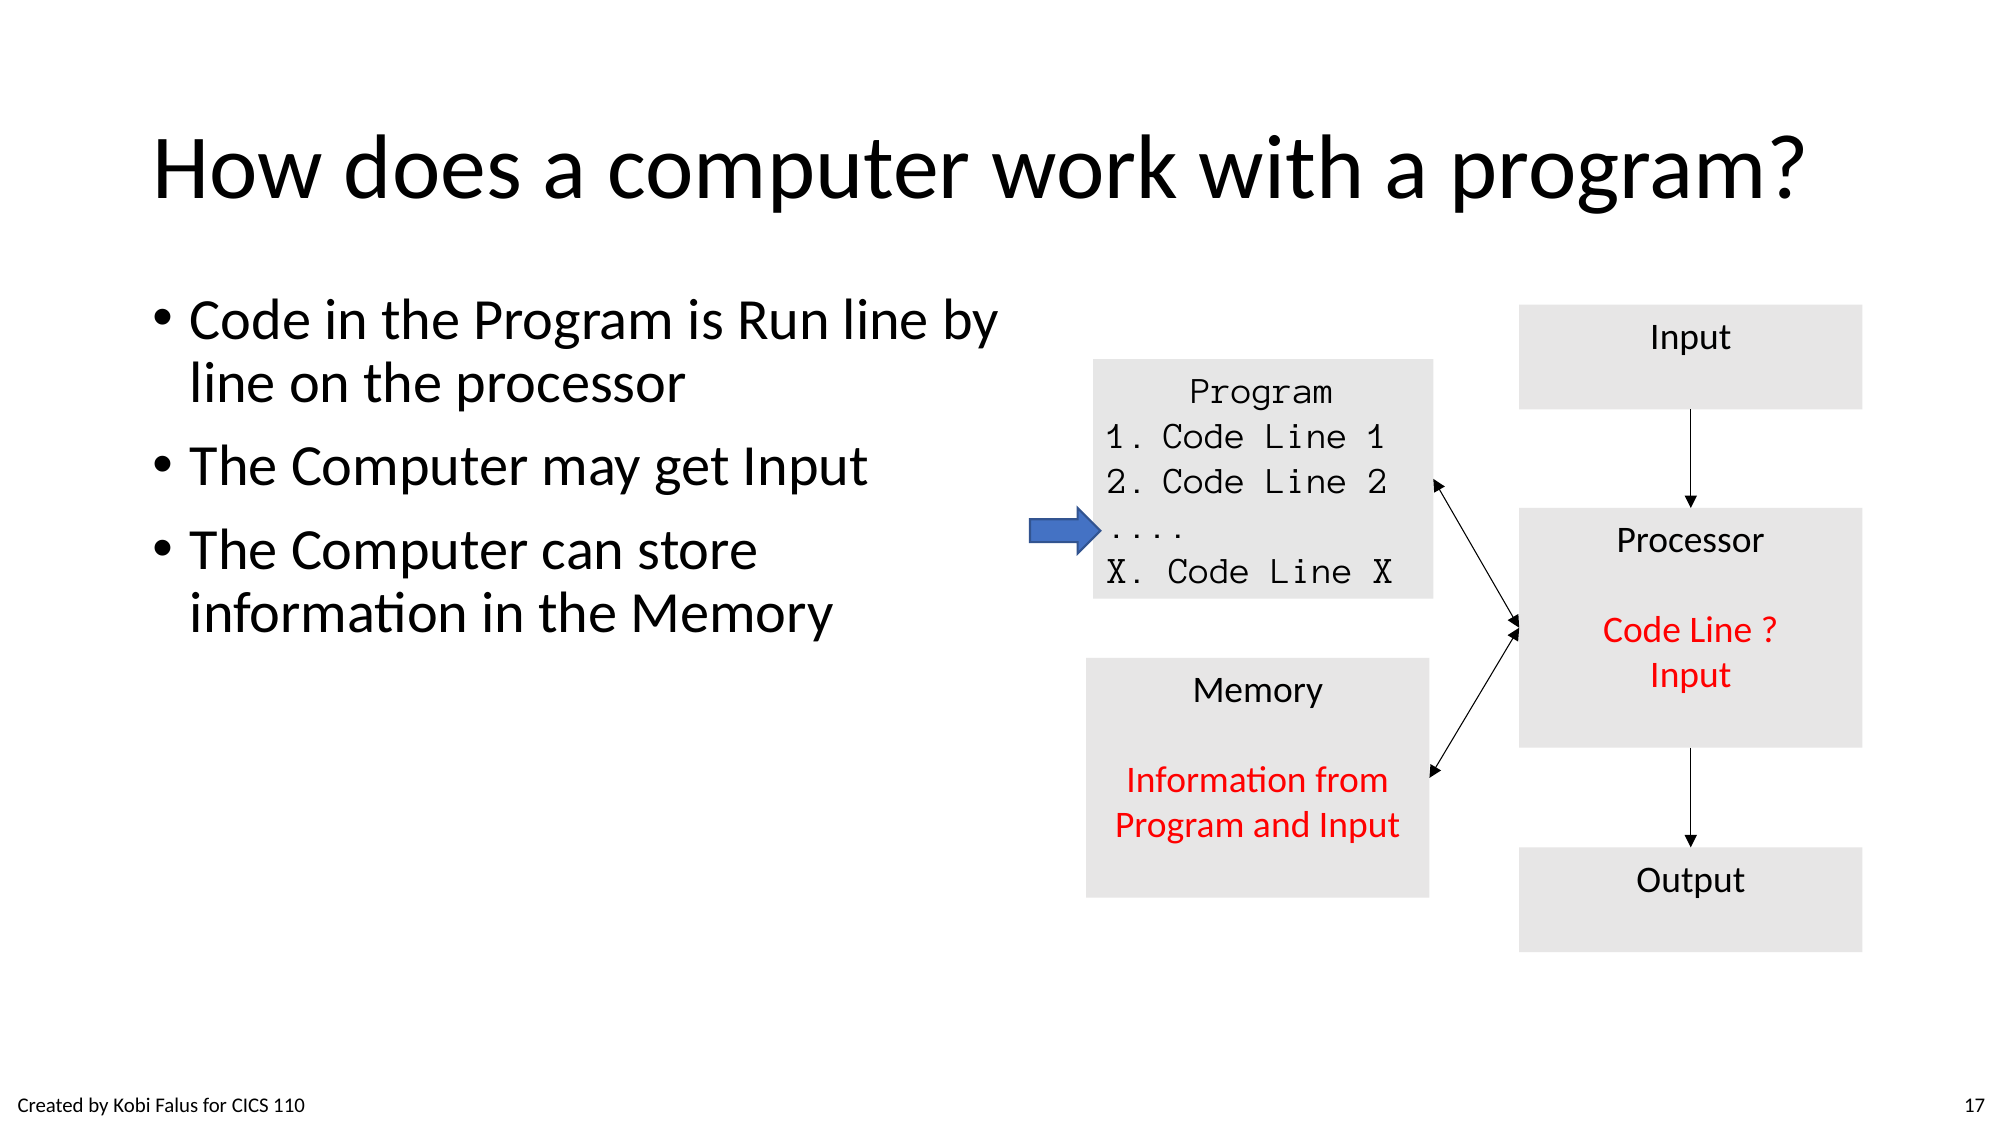

# How does a computer work with a program?
Code in the Program is Run line by line on the processor
The Computer may get Input
The Computer can store information in the Memory

Input

Program
Code Line 1
Code Line 2
....
X. Code Line X

Processor

Code Line ?
Input

Memory

Information from Program and Input

Output